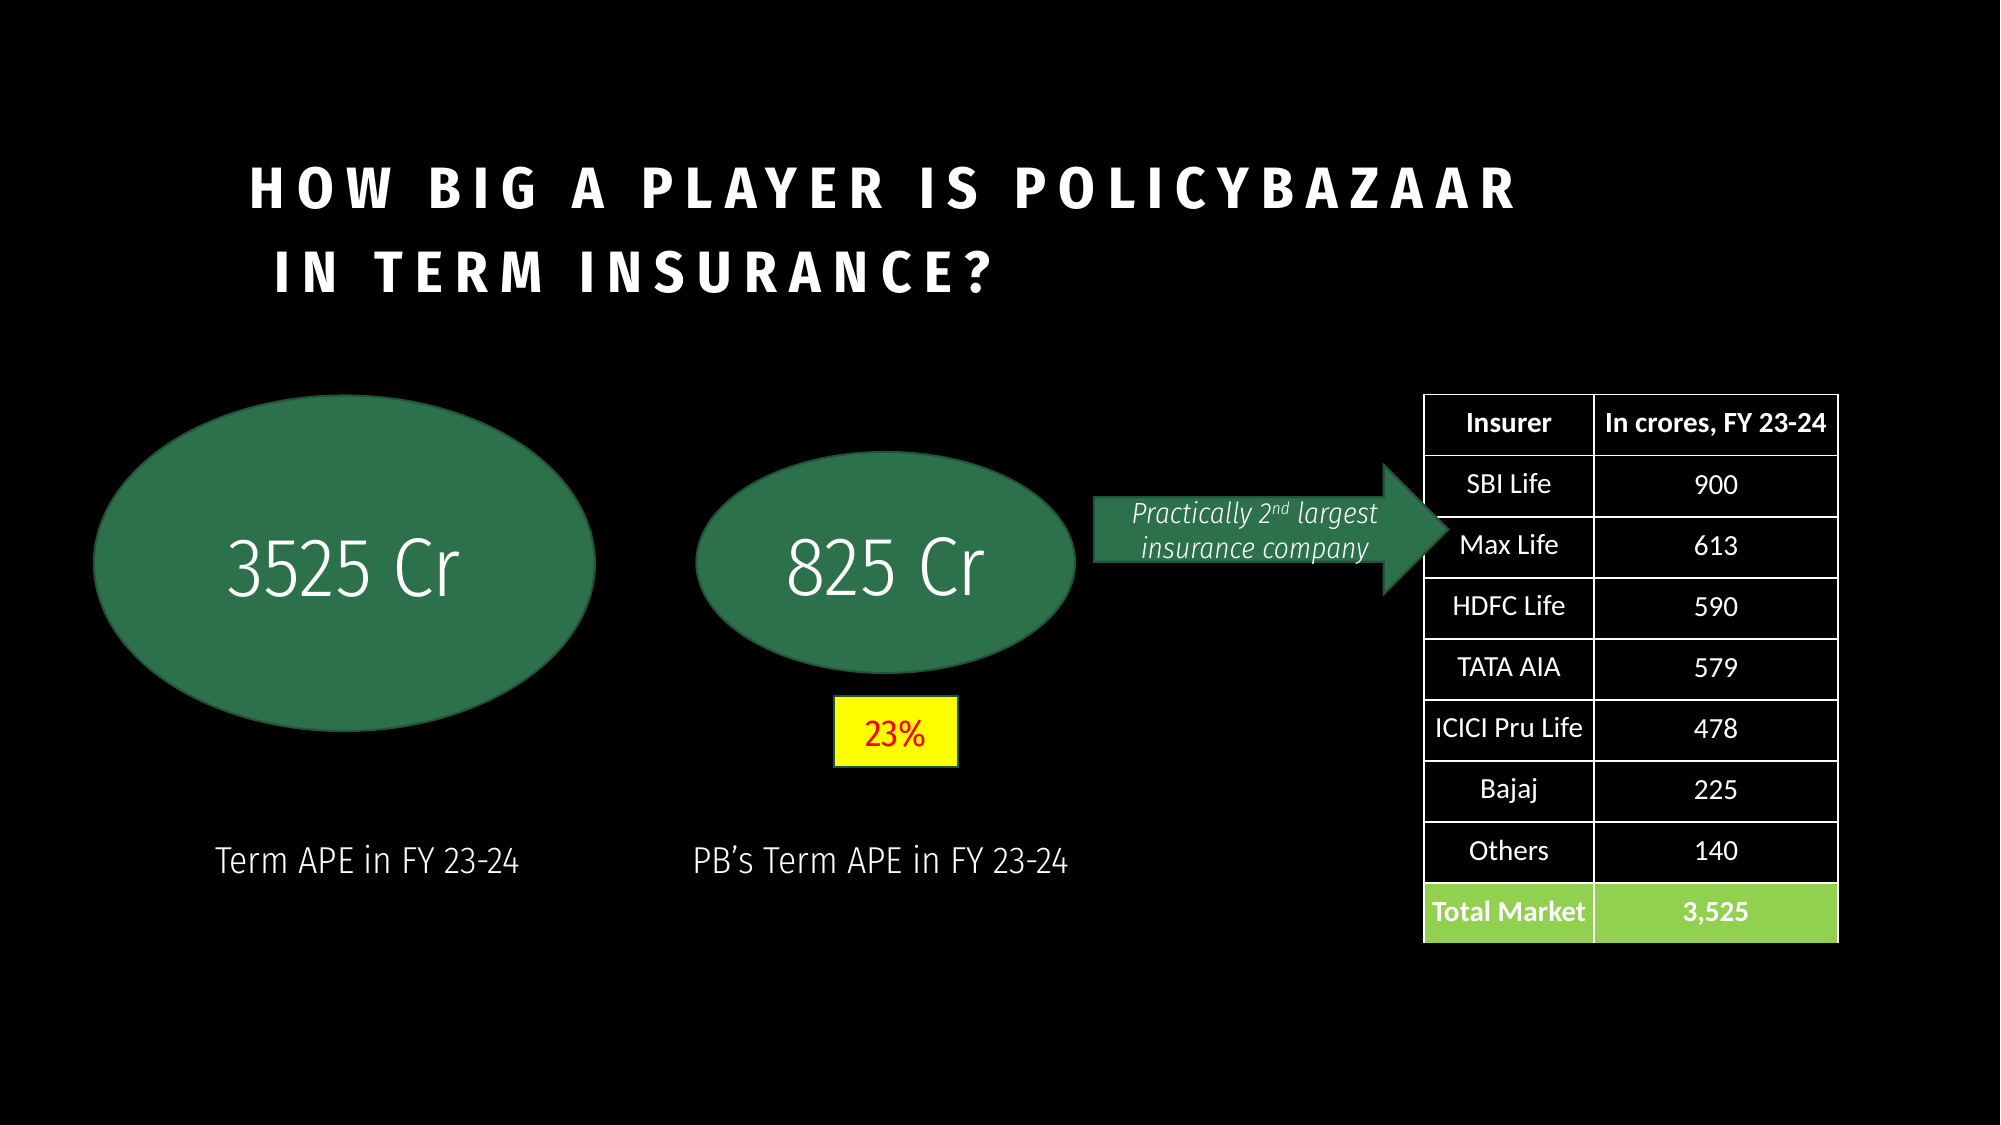

# How Big a player is policybazaar in term insurance?
| Insurer | In crores, FY 23-24 |
| --- | --- |
| SBI Life | 900 |
| Max Life | 613 |
| HDFC Life | 590 |
| TATA AIA | 579 |
| ICICI Pru Life | 478 |
| Bajaj | 225 |
| Others | 140 |
| Total Market | 3,525 |
3525 Cr
825 Cr
Practically 2nd largest insurance company
23%
Term APE in FY 23-24
PB’s Term APE in FY 23-24